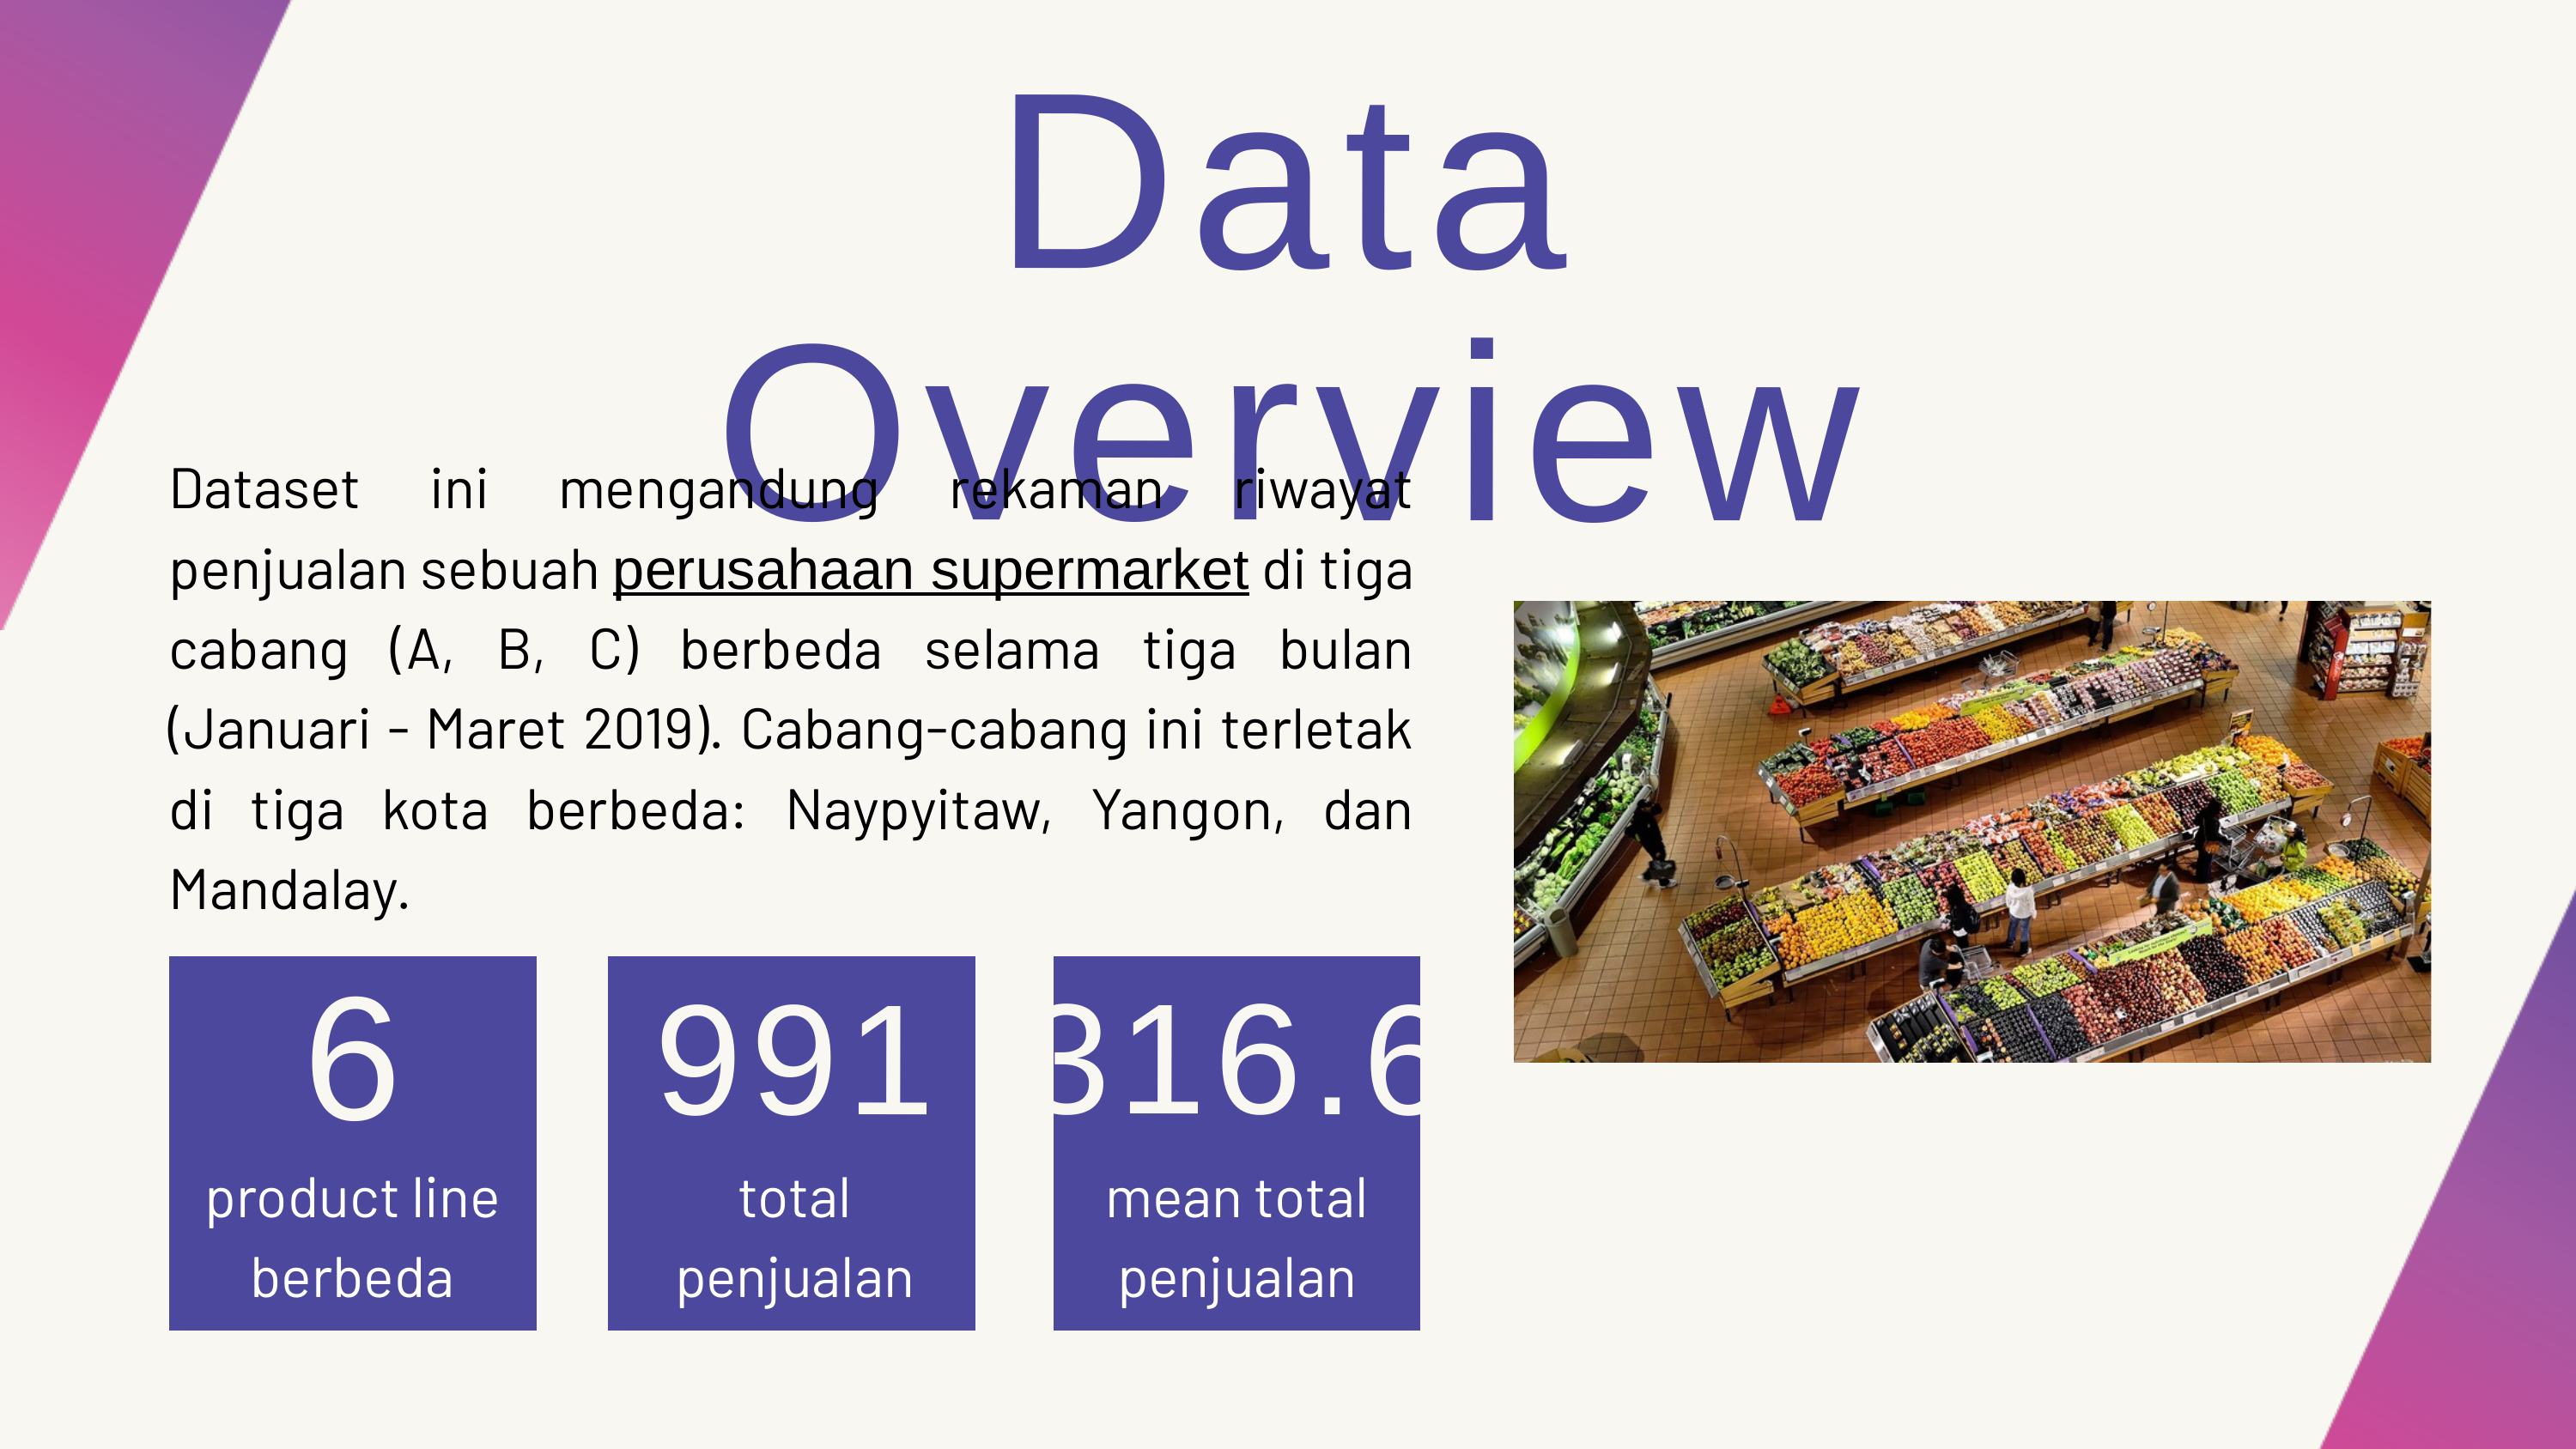

Data Overview
Dataset ini mengandung rekaman riwayat penjualan sebuah perusahaan supermarket di tiga cabang (A, B, C) berbeda selama tiga bulan (Januari - Maret 2019). Cabang-cabang ini terletak di tiga kota berbeda: Naypyitaw, Yangon, dan Mandalay.

6
991
316.6
product line berbeda
total penjualan
mean total penjualan